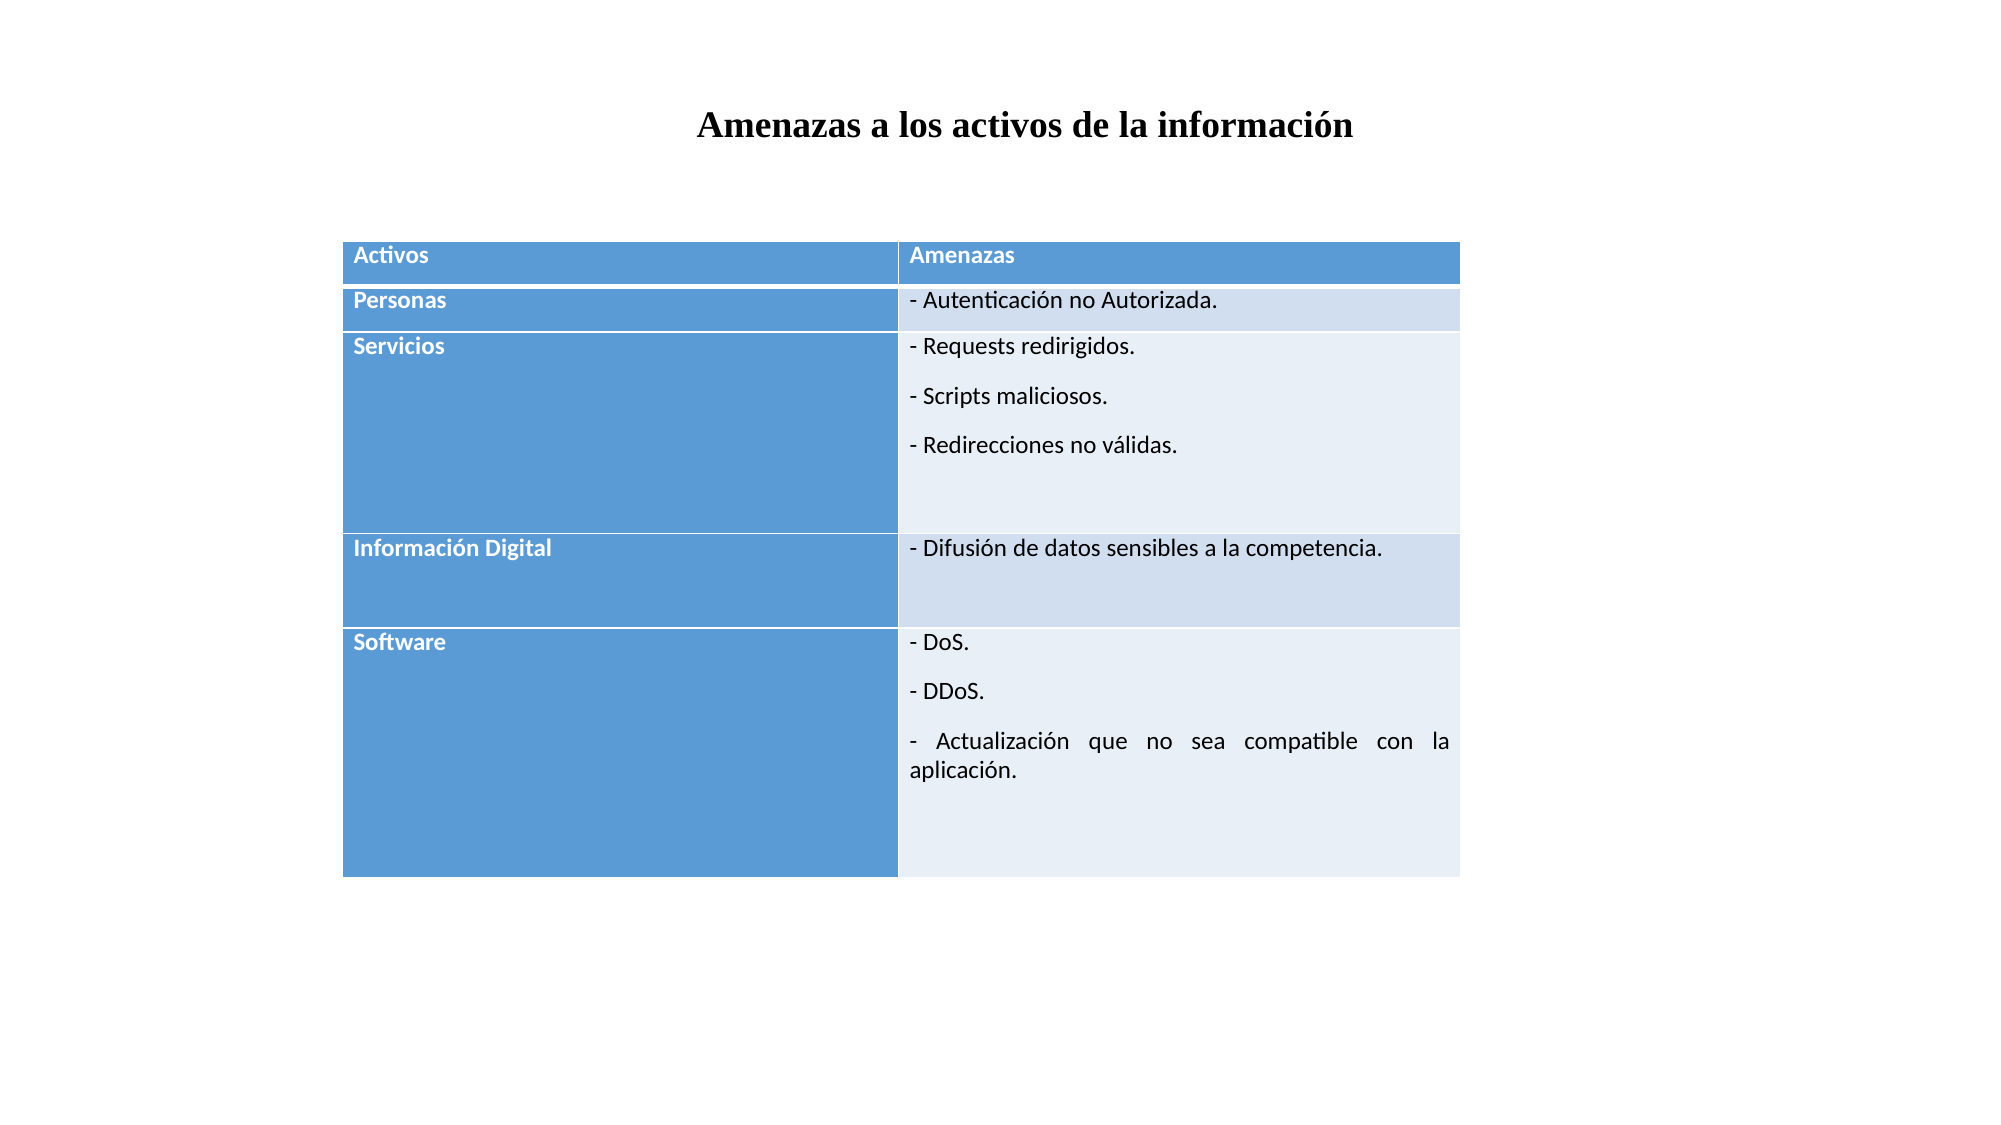

Amenazas a los activos de la información
| Activos | Amenazas |
| --- | --- |
| Personas | - Autenticación no Autorizada. |
| Servicios | - Requests redirigidos. - Scripts maliciosos. - Redirecciones no válidas. |
| Información Digital | - Difusión de datos sensibles a la competencia. |
| Software | - DoS. - DDoS. - Actualización que no sea compatible con la aplicación. |